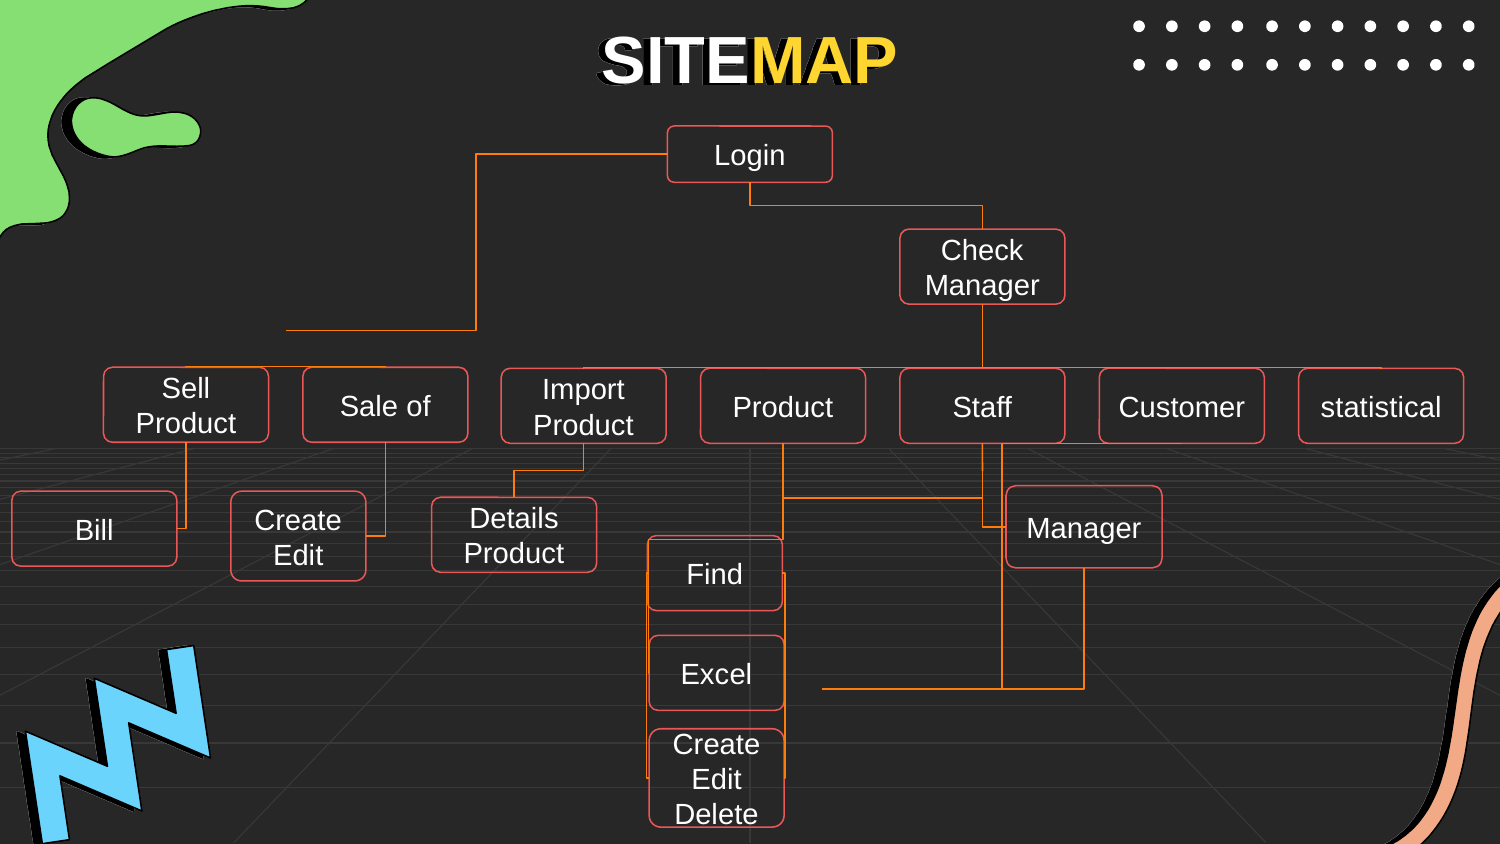

# SITEMAP
Login
Check
Manager
Sale of
Sell Product
Product
Customer
Import Product
Staff
statistical
Manager
Bill
Create
Edit
Details Product
Find
Excel

Create
Edit
Delete